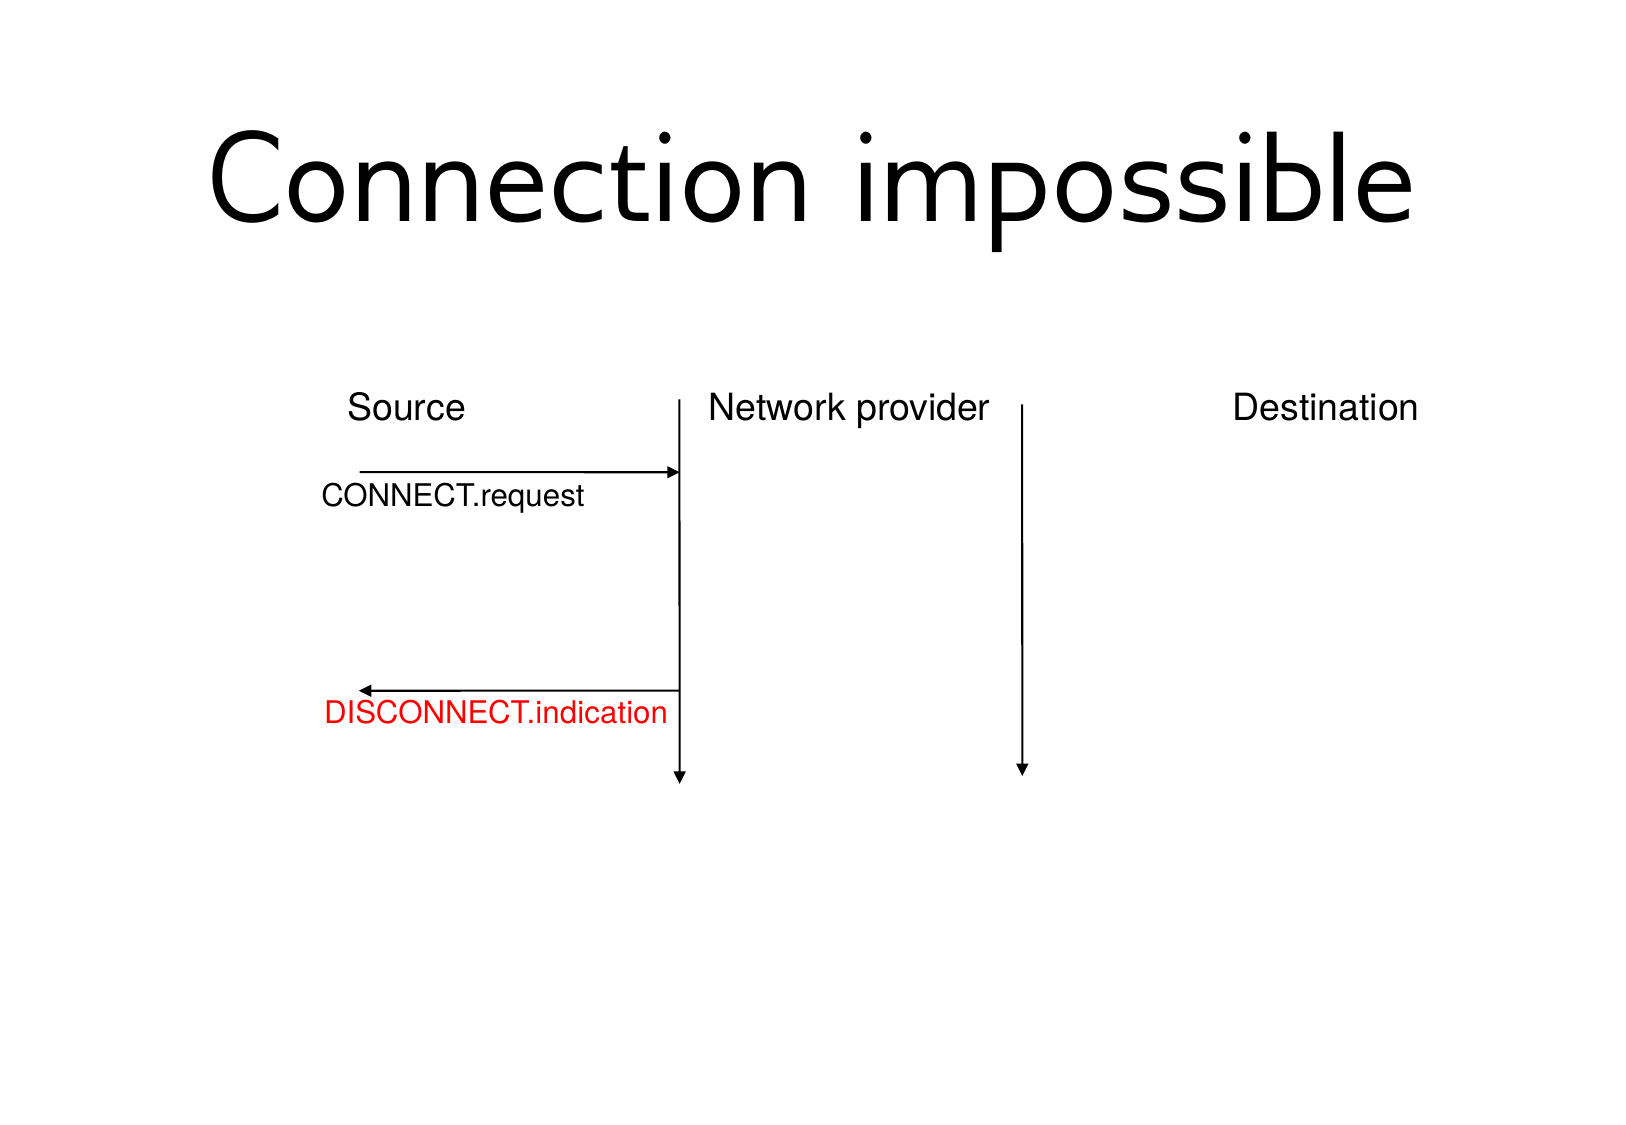

# Connection impossible
Source
Network provider
Destination

CONNECT.request

DISCONNECT.indication